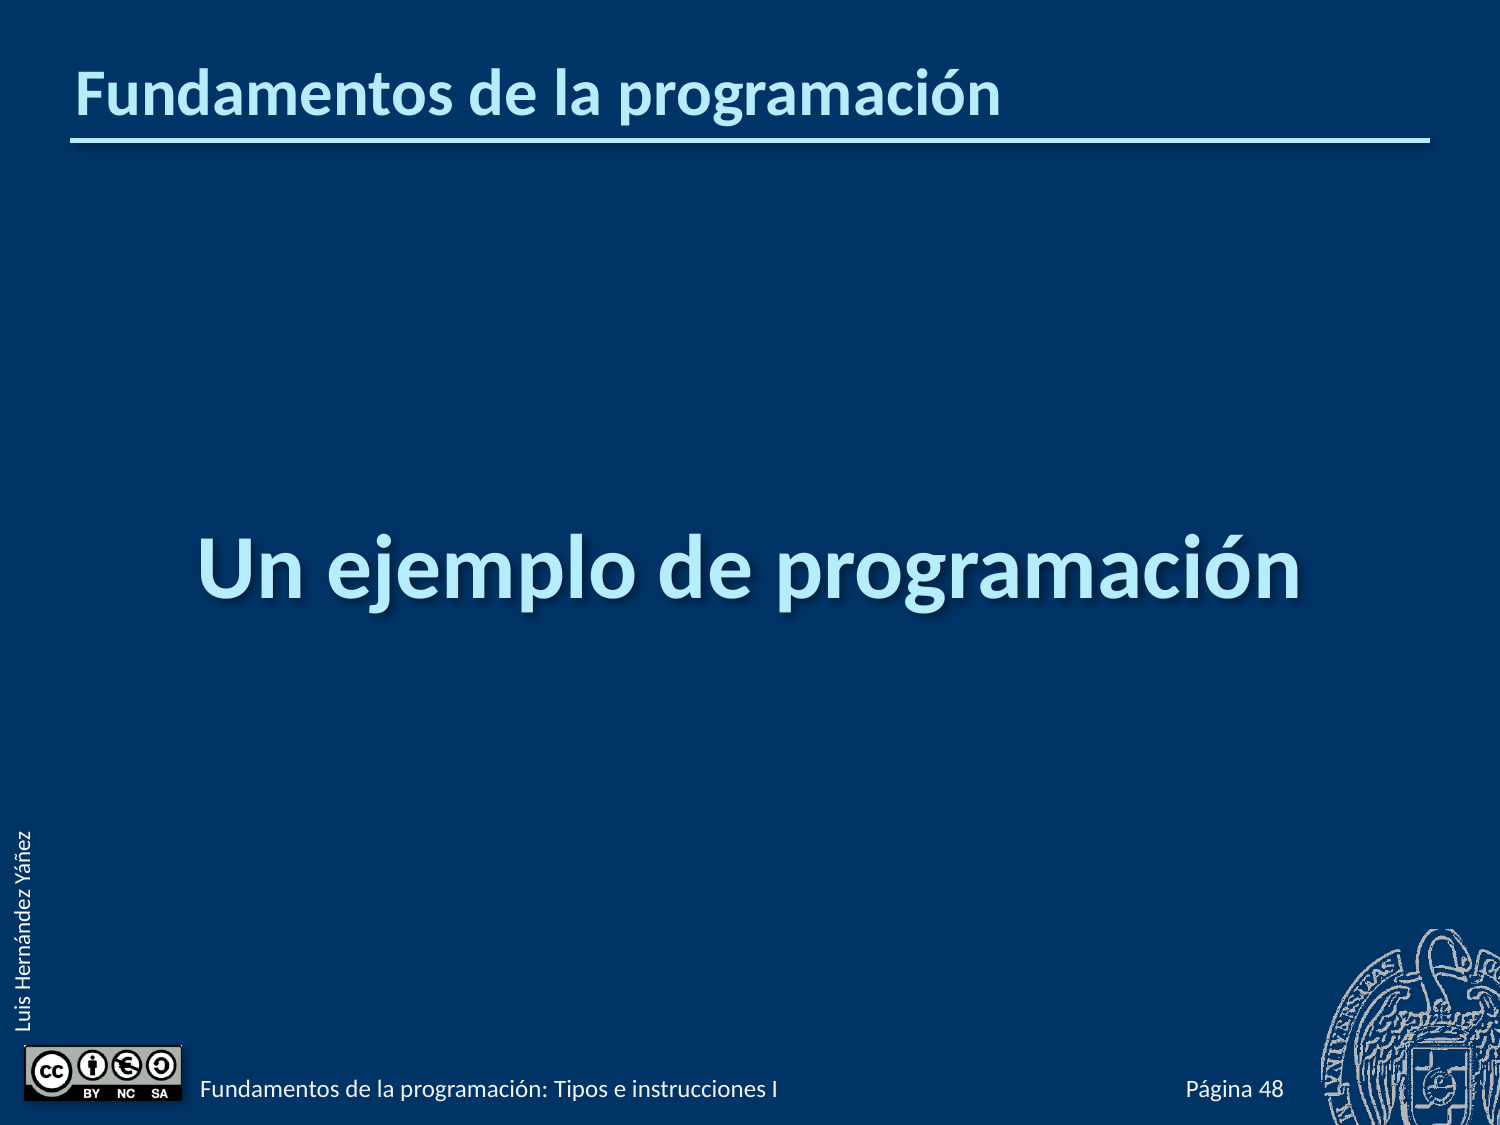

# Fundamentos de la programación
Un ejemplo de programación
Fundamentos de la programación: Tipos e instrucciones I
Página 48